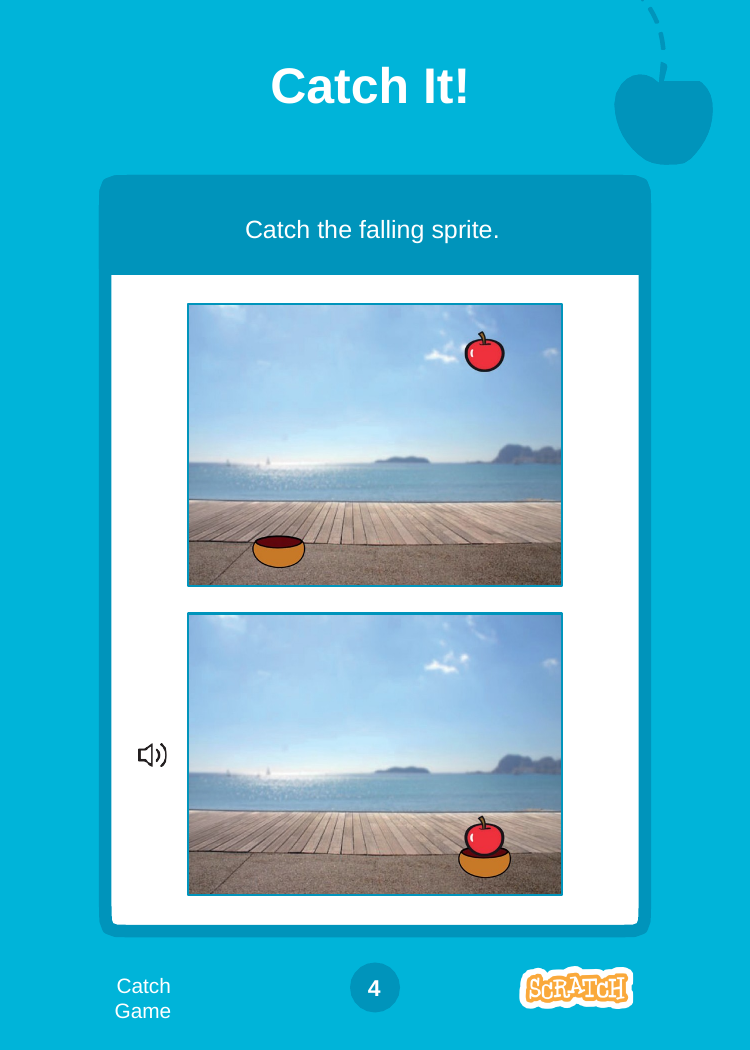

# Catch It!

Catch the falling sprite.

Catch Game
4